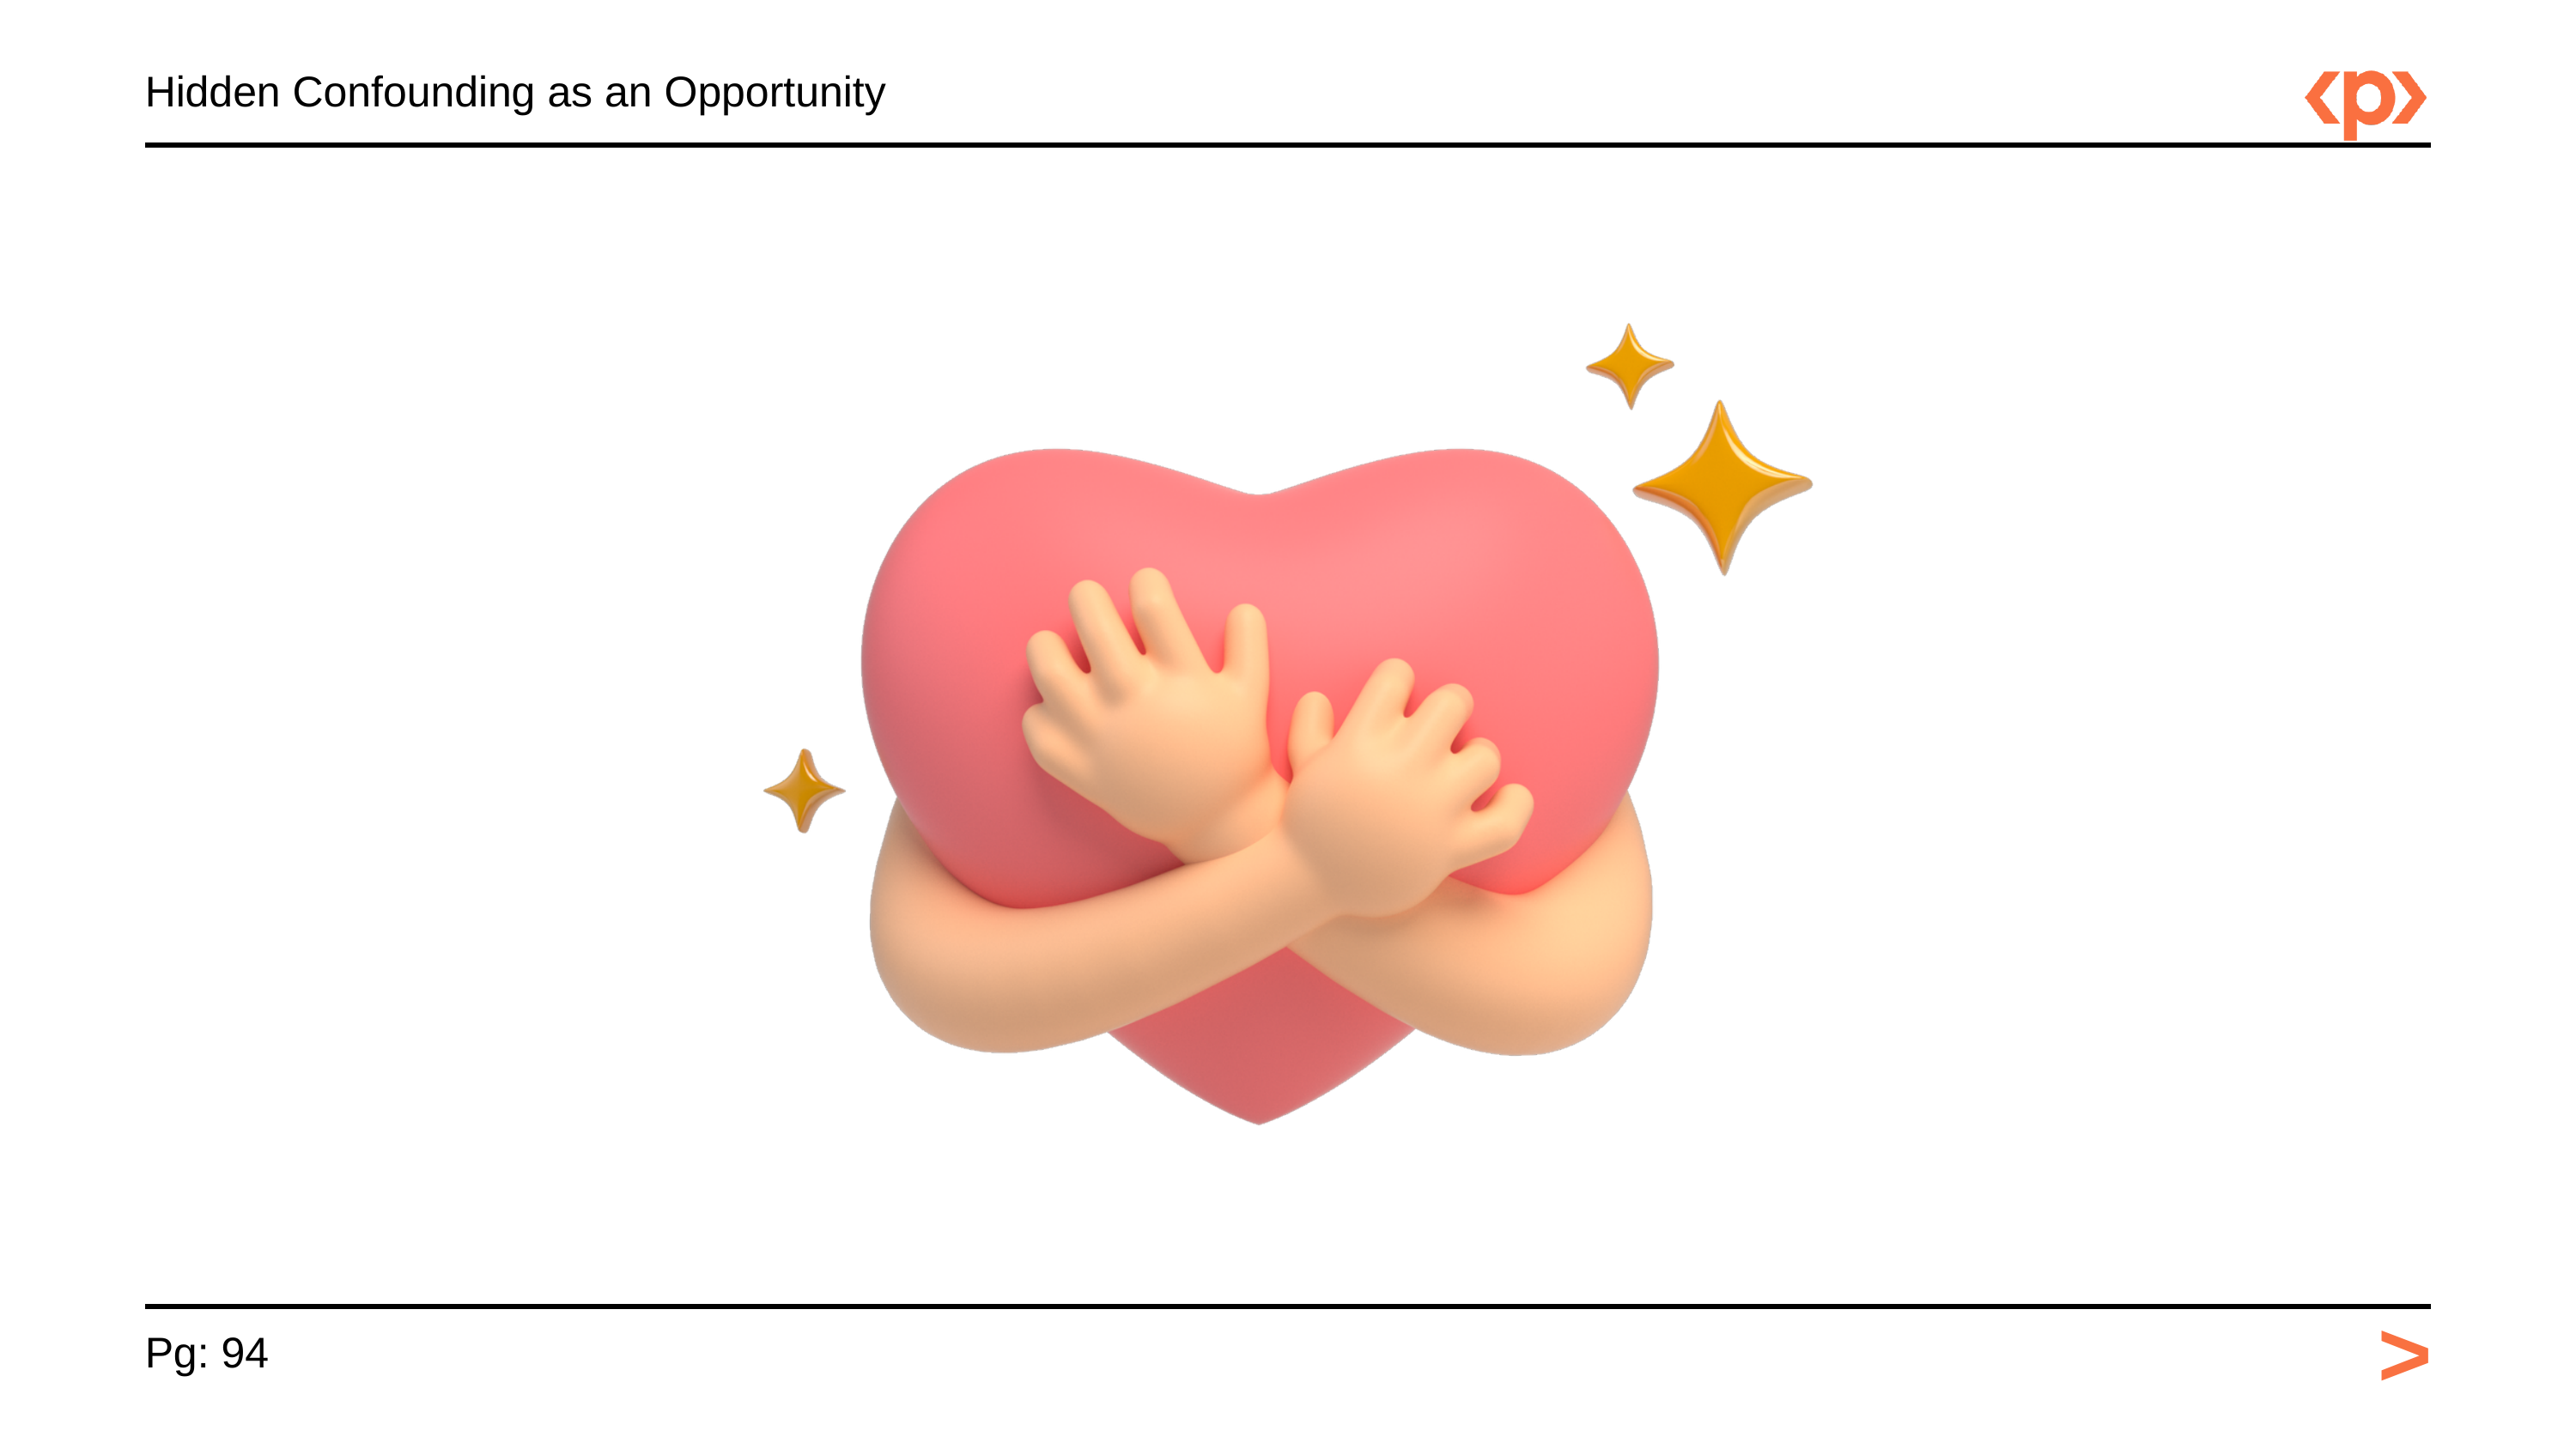

Hidden Confounding as an Opportunity

>

Pg: 94